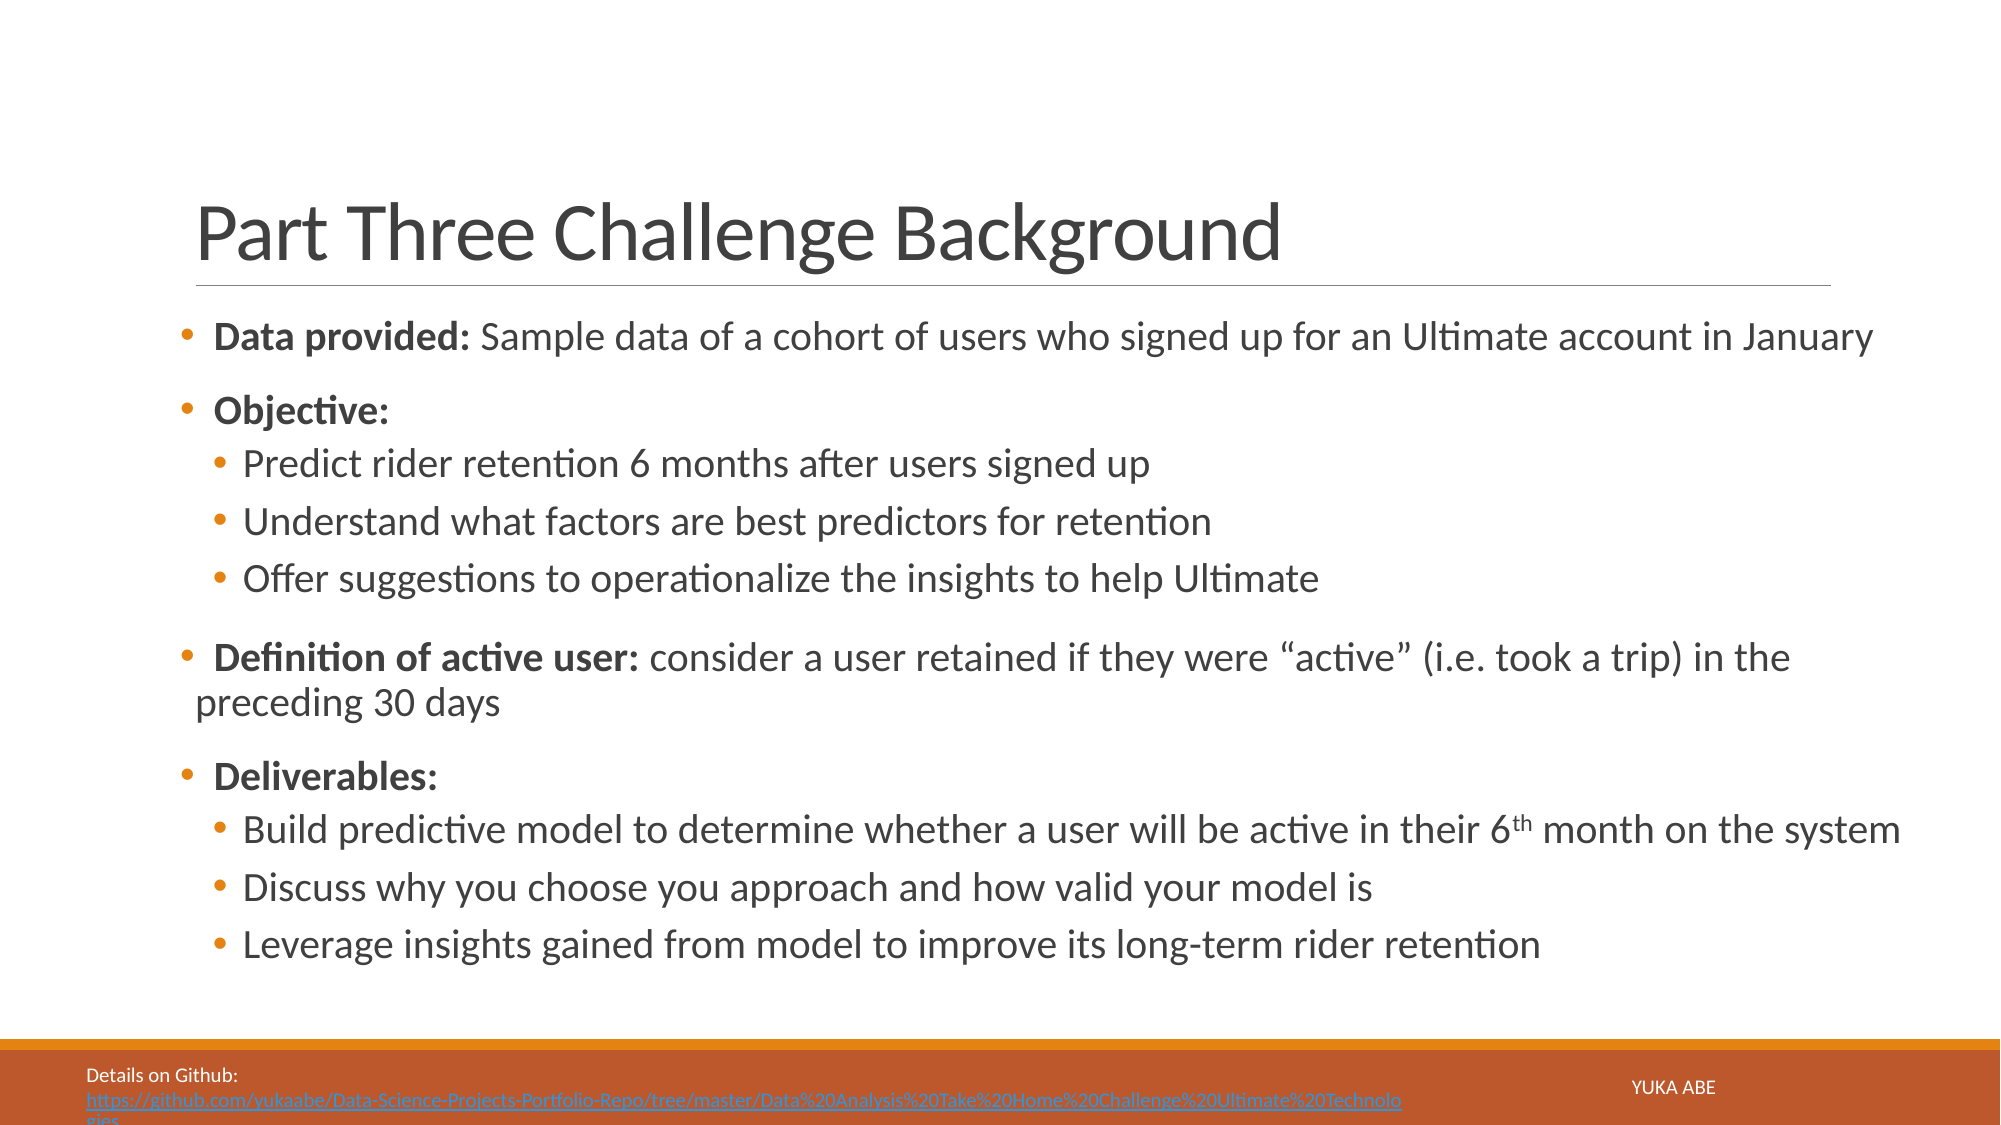

# Part Three Challenge Background
  Data provided: Sample data of a cohort of users who signed up for an Ultimate account in January
  Objective:
Predict rider retention 6 months after users signed up
Understand what factors are best predictors for retention
Offer suggestions to operationalize the insights to help Ultimate
  Definition of active user: consider a user retained if they were “active” (i.e. took a trip) in the preceding 30 days
  Deliverables:
Build predictive model to determine whether a user will be active in their 6th month on the system
Discuss why you choose you approach and how valid your model is
Leverage insights gained from model to improve its long-term rider retention

YUKA ABE